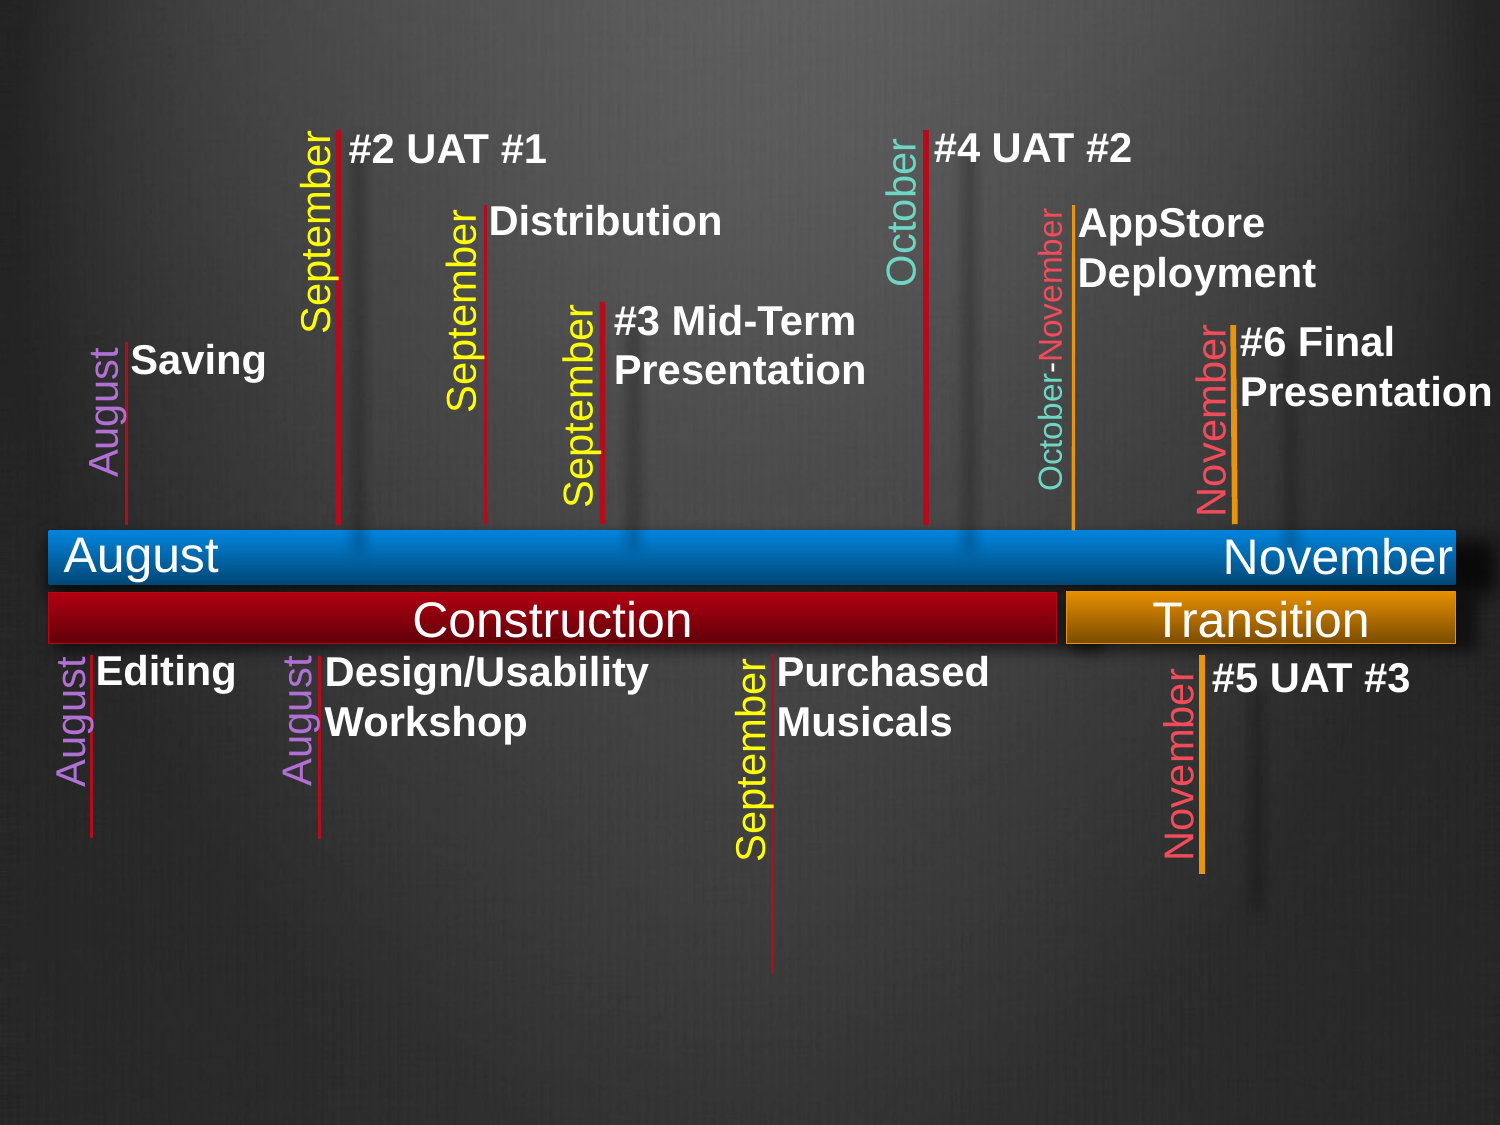

#4 UAT #2
#2 UAT #1
Distribution
AppStore Deployment
October
September
September
#3 Mid-Term Presentation
#6 Final Presentation
Saving
October-November
September
November
August
August
November

Transition
Construction
Editing
Purchased Musicals
Design/Usability Workshop
#5 UAT #3
August
August
September
November